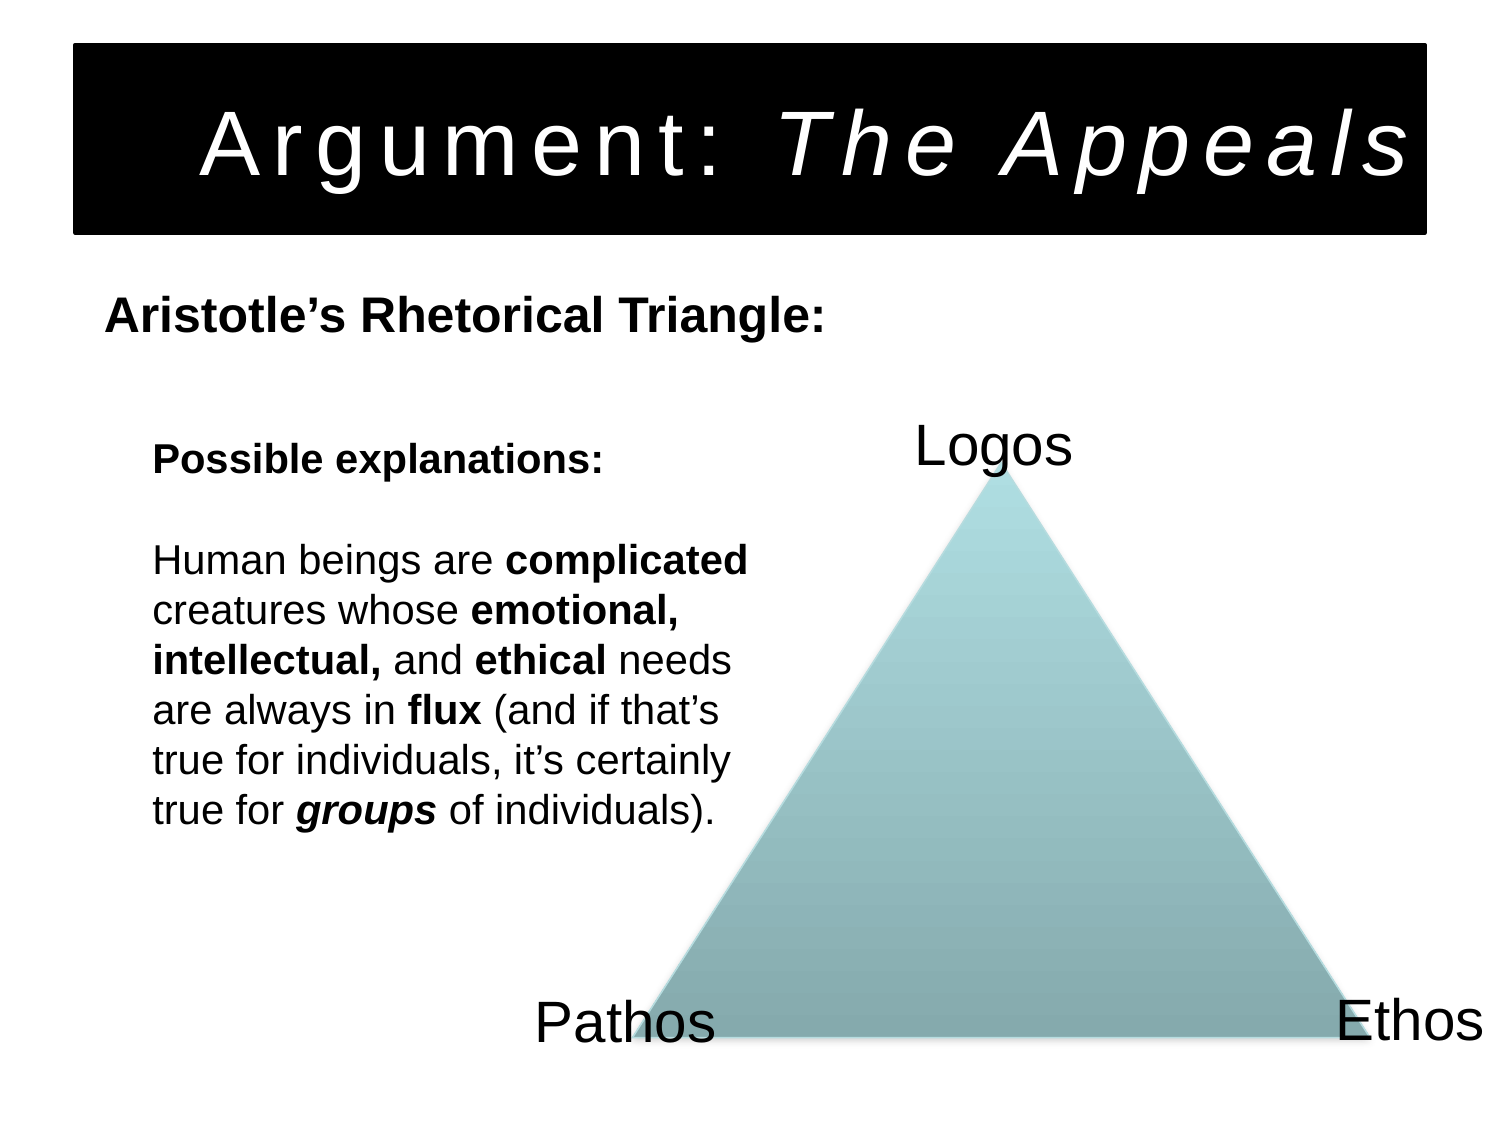

# Argument: The Appeals
 Aristotle’s Rhetorical Triangle:
Logos
Possible explanations:

Human beings are complicated creatures whose emotional, intellectual, and ethical needs are always in flux (and if that’s true for individuals, it’s certainly true for groups of individuals).

Ethos
Pathos